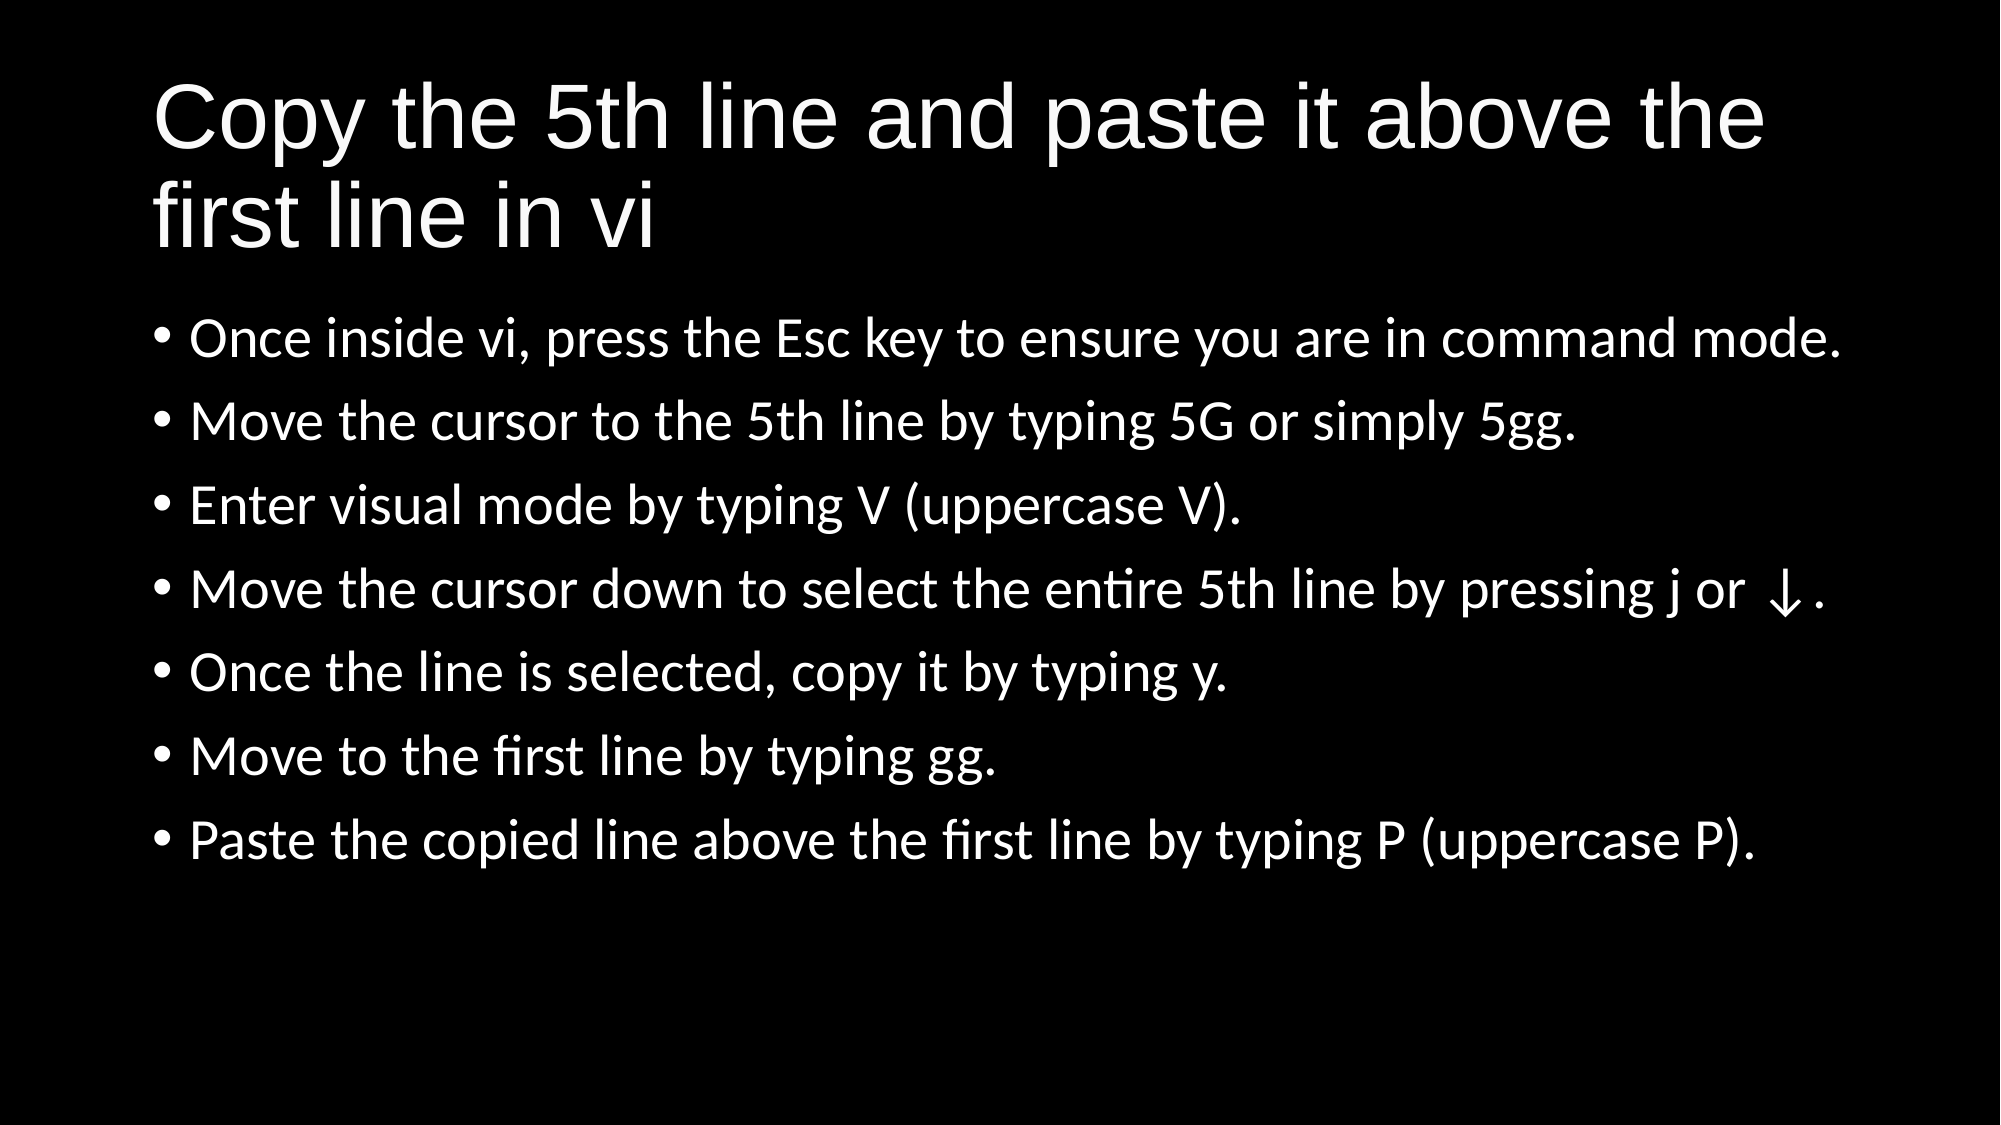

# Copy the 5th line and paste it above the first line in vi
Once inside vi, press the Esc key to ensure you are in command mode.
Move the cursor to the 5th line by typing 5G or simply 5gg.
Enter visual mode by typing V (uppercase V).
Move the cursor down to select the entire 5th line by pressing j or ↓.
Once the line is selected, copy it by typing y.
Move to the first line by typing gg.
Paste the copied line above the first line by typing P (uppercase P).